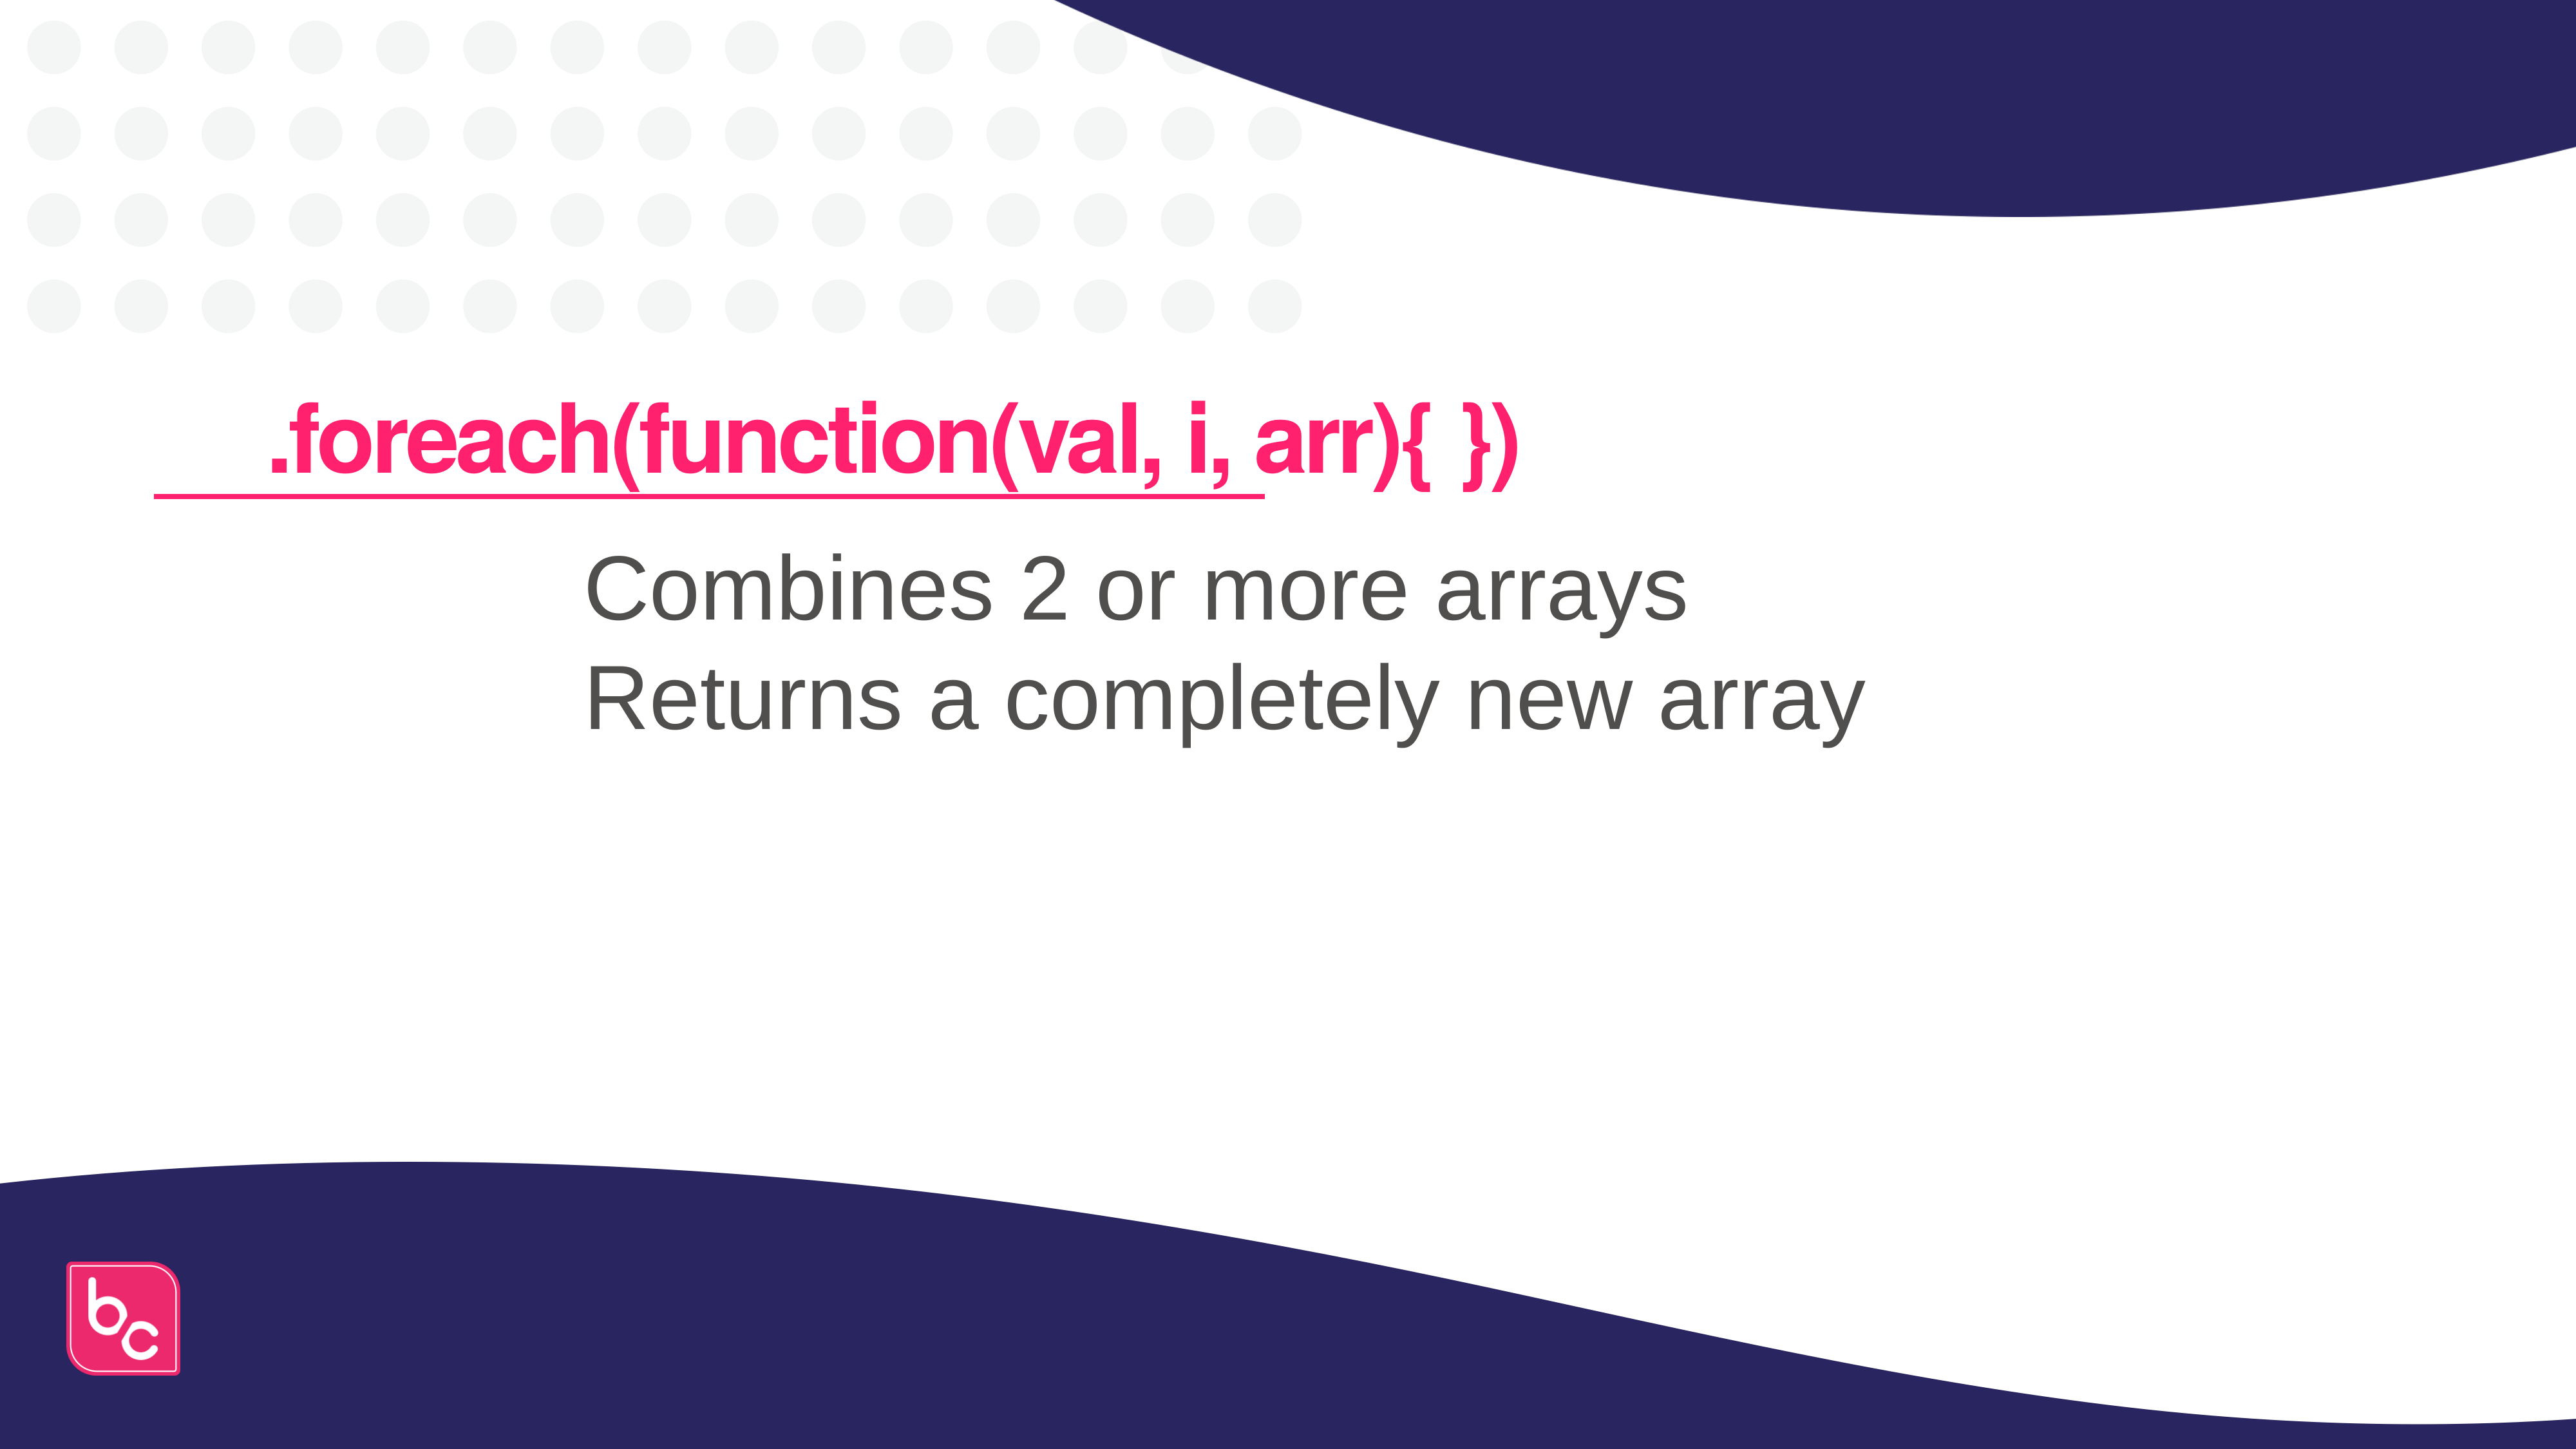

# .foreach(function(val, i, arr){ })
Combines 2 or more arrays
Returns a completely new array